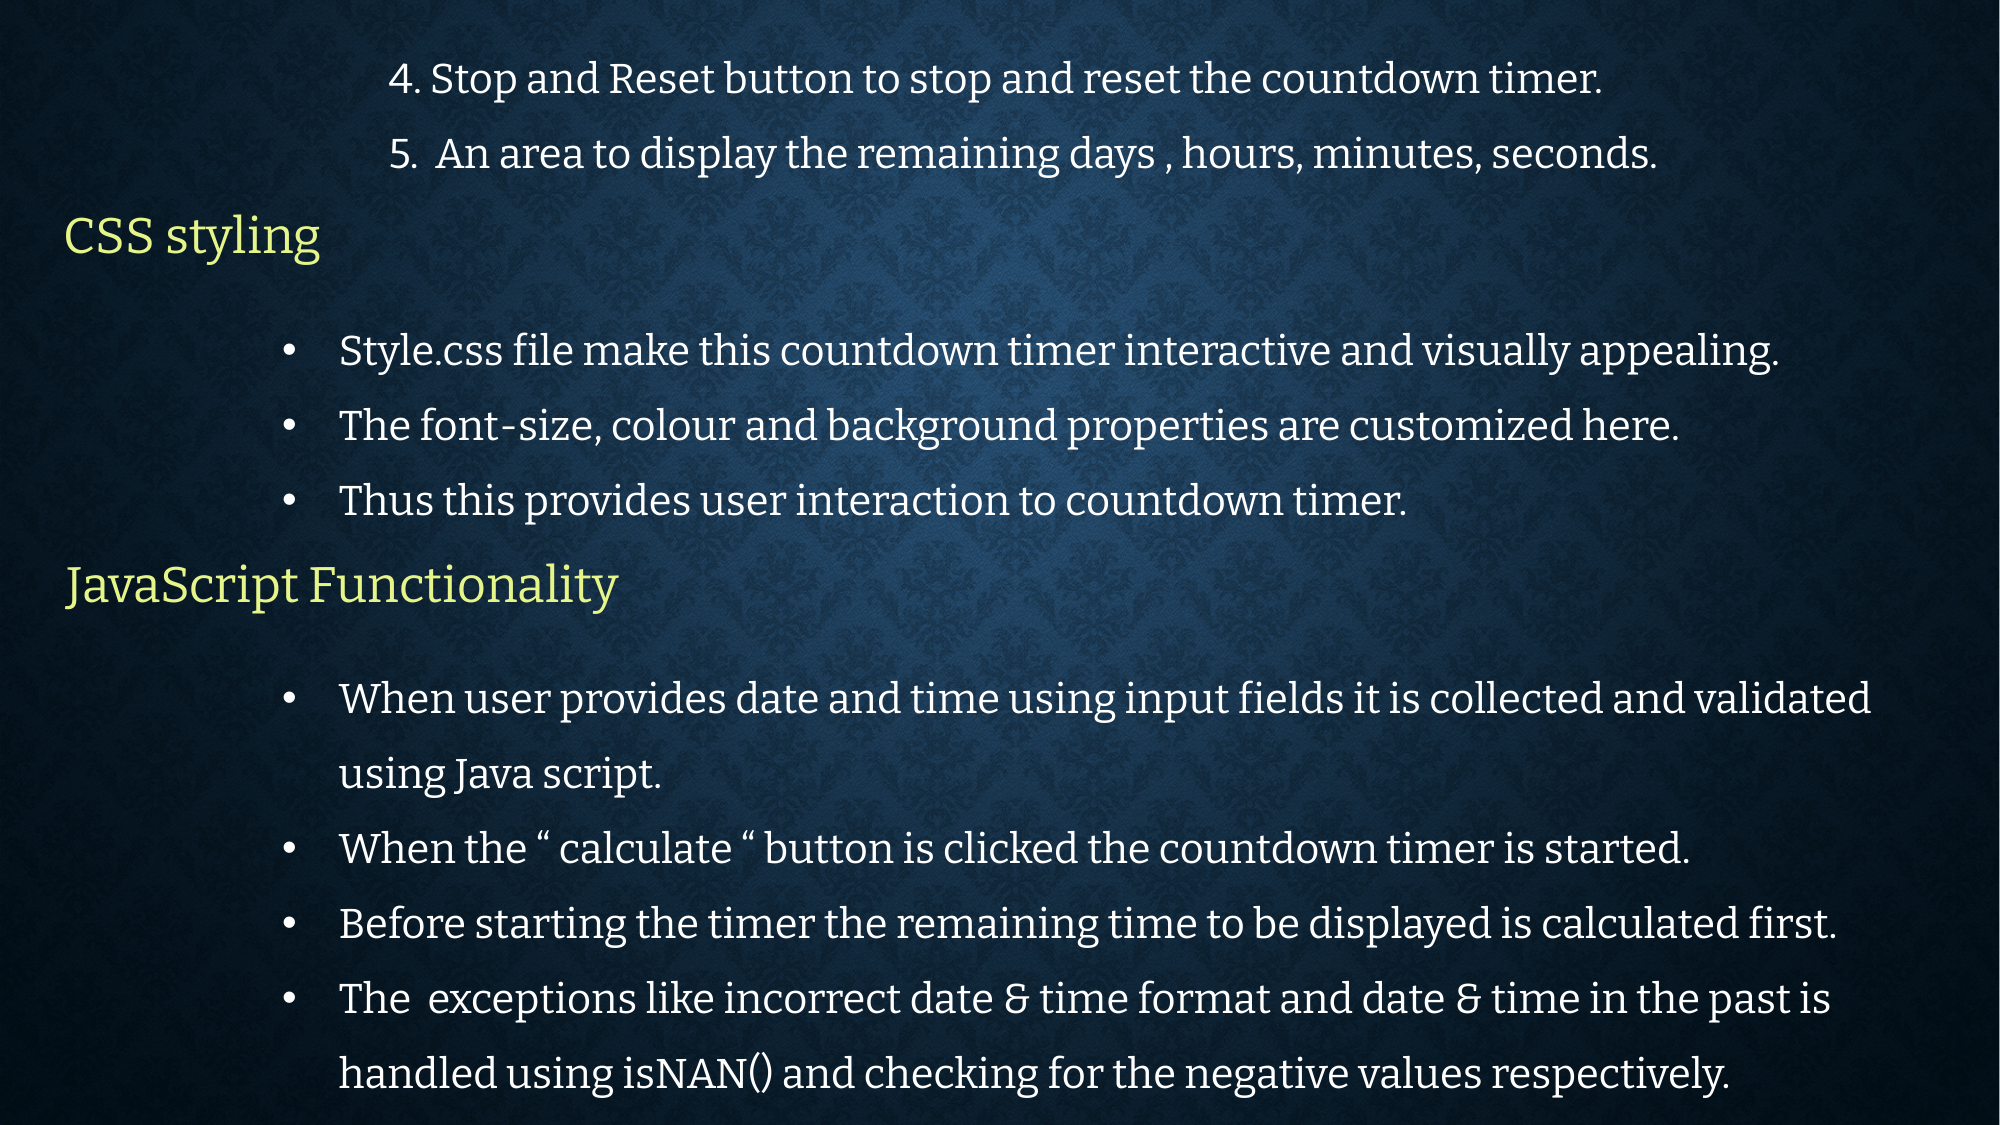

4. Stop and Reset button to stop and reset the countdown timer.
5.  An area to display the remaining days , hours, minutes, seconds.
CSS styling
Style.css file make this countdown timer interactive and visually appealing.
The font-size, colour and background properties are customized here.
Thus this provides user interaction to countdown timer.
JavaScript Functionality
When user provides date and time using input fields it is collected and validated  using Java script.
When the “ calculate “ button is clicked the countdown timer is started.
Before starting the timer the remaining time to be displayed is calculated first.
The  exceptions like incorrect date & time format and date & time in the past is handled using isNAN() and checking for the negative values respectively.